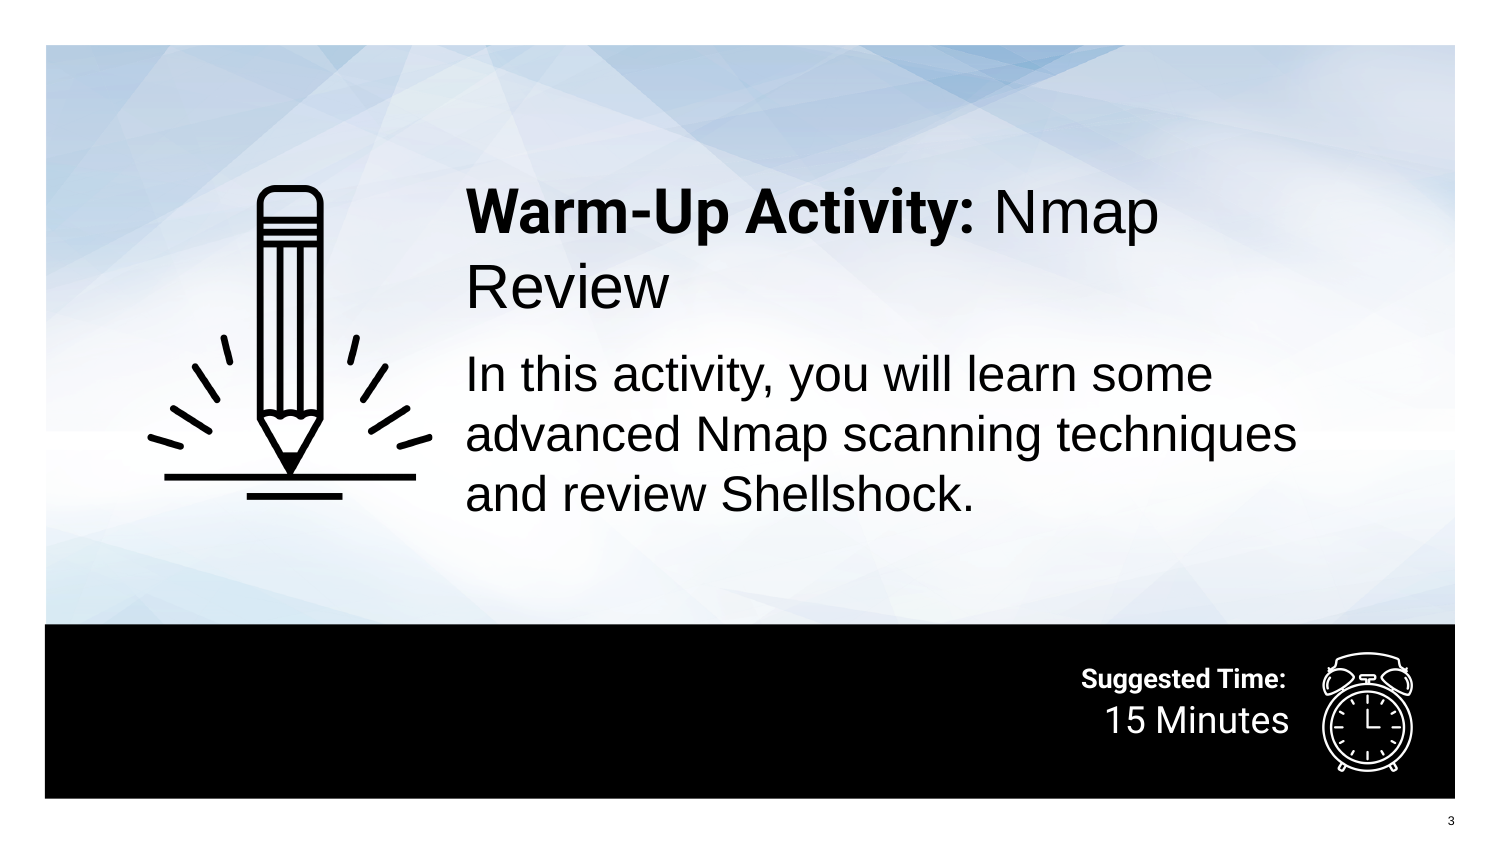

Warm-Up Activity: Nmap Review
In this activity, you will learn some advanced Nmap scanning techniques and review Shellshock.

Instructions sent via Slack.
# 15 Minutes

3